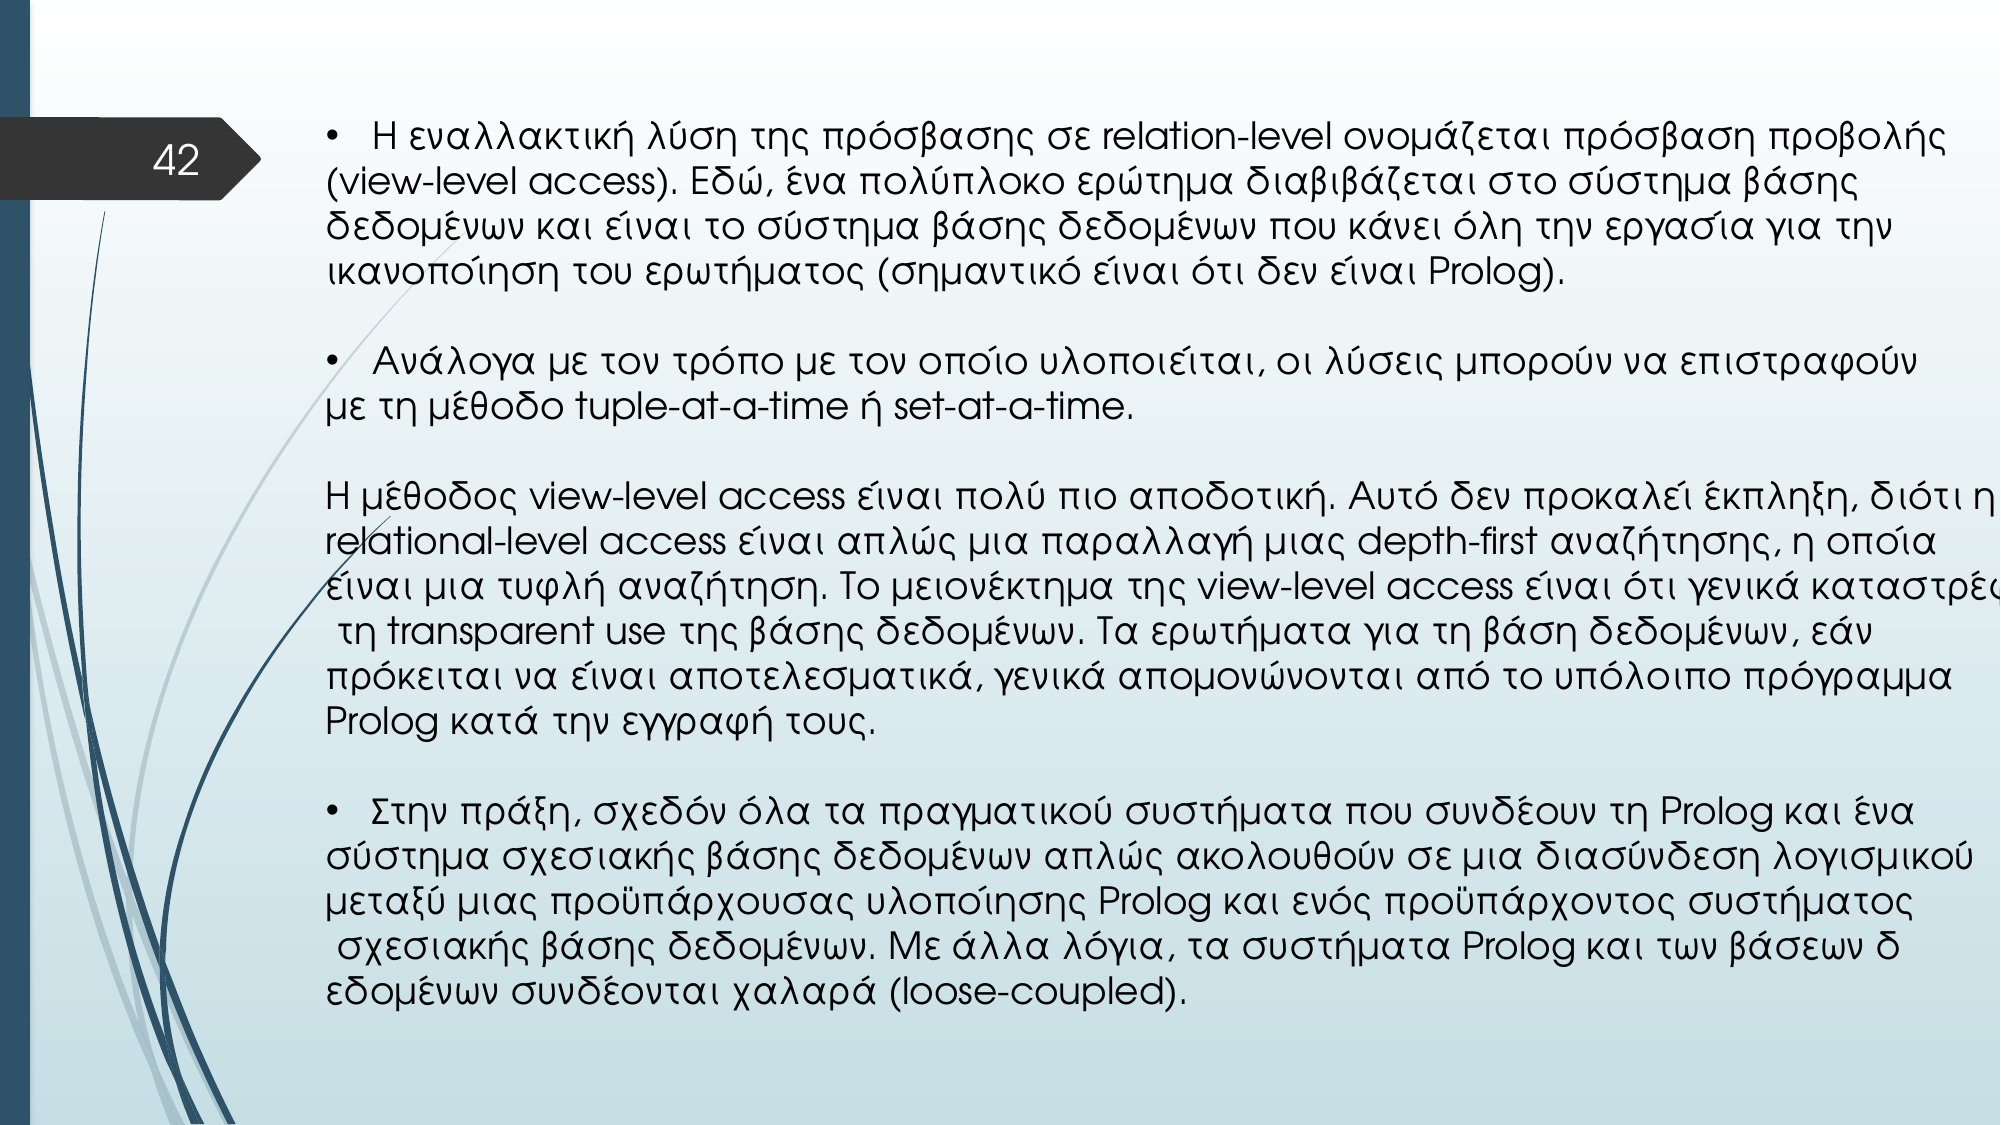

Η εναλλακτική λύση της πρόσβασης σε relation-level ονομάζεται πρόσβαση προβολής
(view-level access). Εδώ, ένα πολύπλοκο ερώτημα διαβιβάζεται στο σύστημα βάσης
δεδομένων και είναι το σύστημα βάσης δεδομένων που κάνει όλη την εργασία για την
ικανοποίηση του ερωτήματος (σημαντικό είναι ότι δεν είναι Prolog).

Ανάλογα με τον τρόπο με τον οποίο υλοποιείται, οι λύσεις μπορούν να επιστραφούν
με τη μέθοδο tuple-at-a-time ή set-at-a-time.

Η μέθοδος view-level access είναι πολύ πιο αποδοτική. Αυτό δεν προκαλεί έκπληξη, διότι η
relational-level access είναι απλώς μια παραλλαγή μιας depth-first αναζήτησης, η οποία
είναι μια τυφλή αναζήτηση. Το μειονέκτημα της view-level access είναι ότι γενικά καταστρέφει
 τη transparent use της βάσης δεδομένων. Τα ερωτήματα για τη βάση δεδομένων, εάν
πρόκειται να είναι αποτελεσματικά, γενικά απομονώνονται από το υπόλοιπο πρόγραμμα
Prolog κατά την εγγραφή τους.

Στην πράξη, σχεδόν όλα τα πραγματικού συστήματα που συνδέουν τη Prolog και ένα
σύστημα σχεσιακής βάσης δεδομένων απλώς ακολουθούν σε μια διασύνδεση λογισμικού
μεταξύ μιας προϋπάρχουσας υλοποίησης Prolog και ενός προϋπάρχοντος συστήματος
 σχεσιακής βάσης δεδομένων. Με άλλα λόγια, τα συστήματα Prolog και των βάσεων δ
εδομένων συνδέονται χαλαρά (loose-coupled).
42